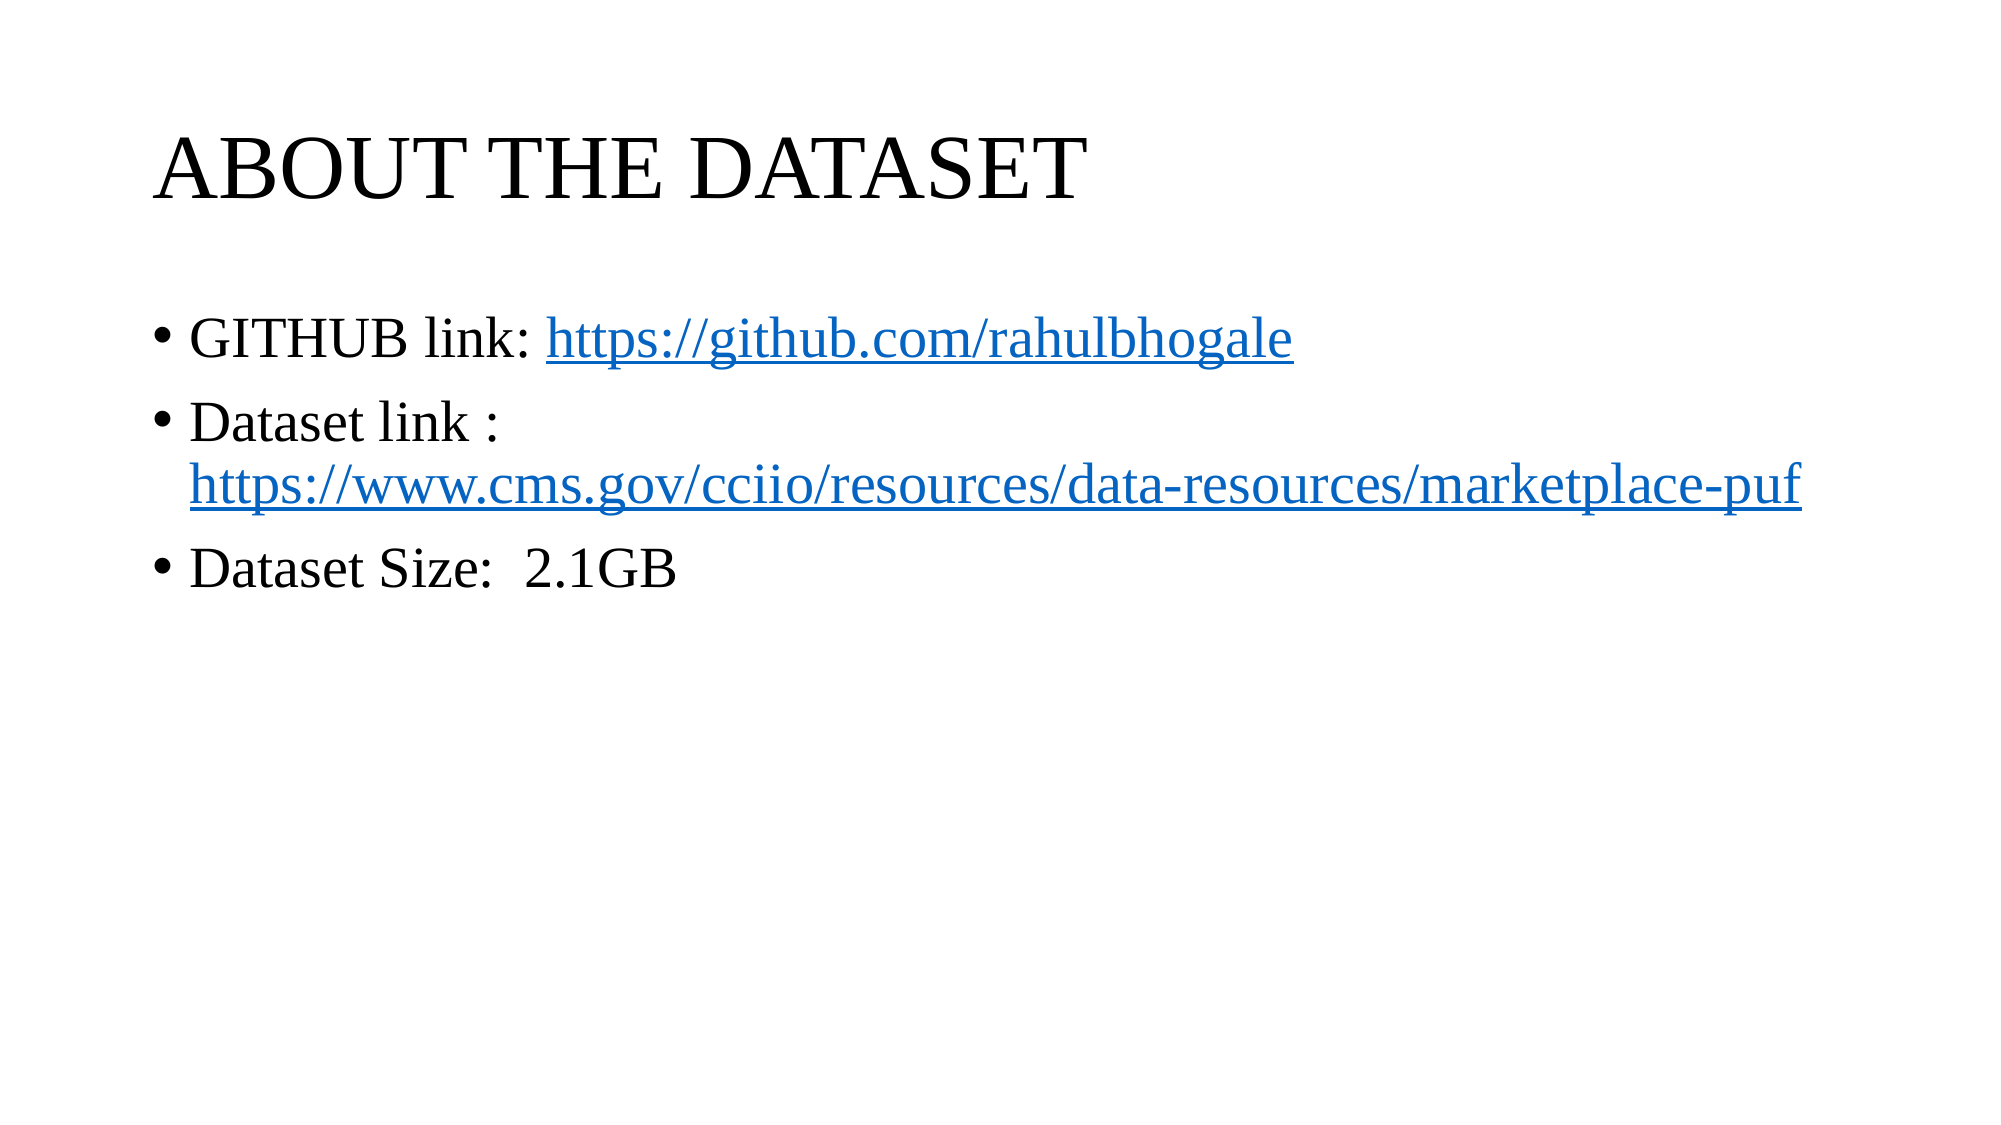

# ABOUT THE DATASET
GITHUB link: https://github.com/rahulbhogale
Dataset link : https://www.cms.gov/cciio/resources/data-resources/marketplace-puf
Dataset Size:  2.1GB